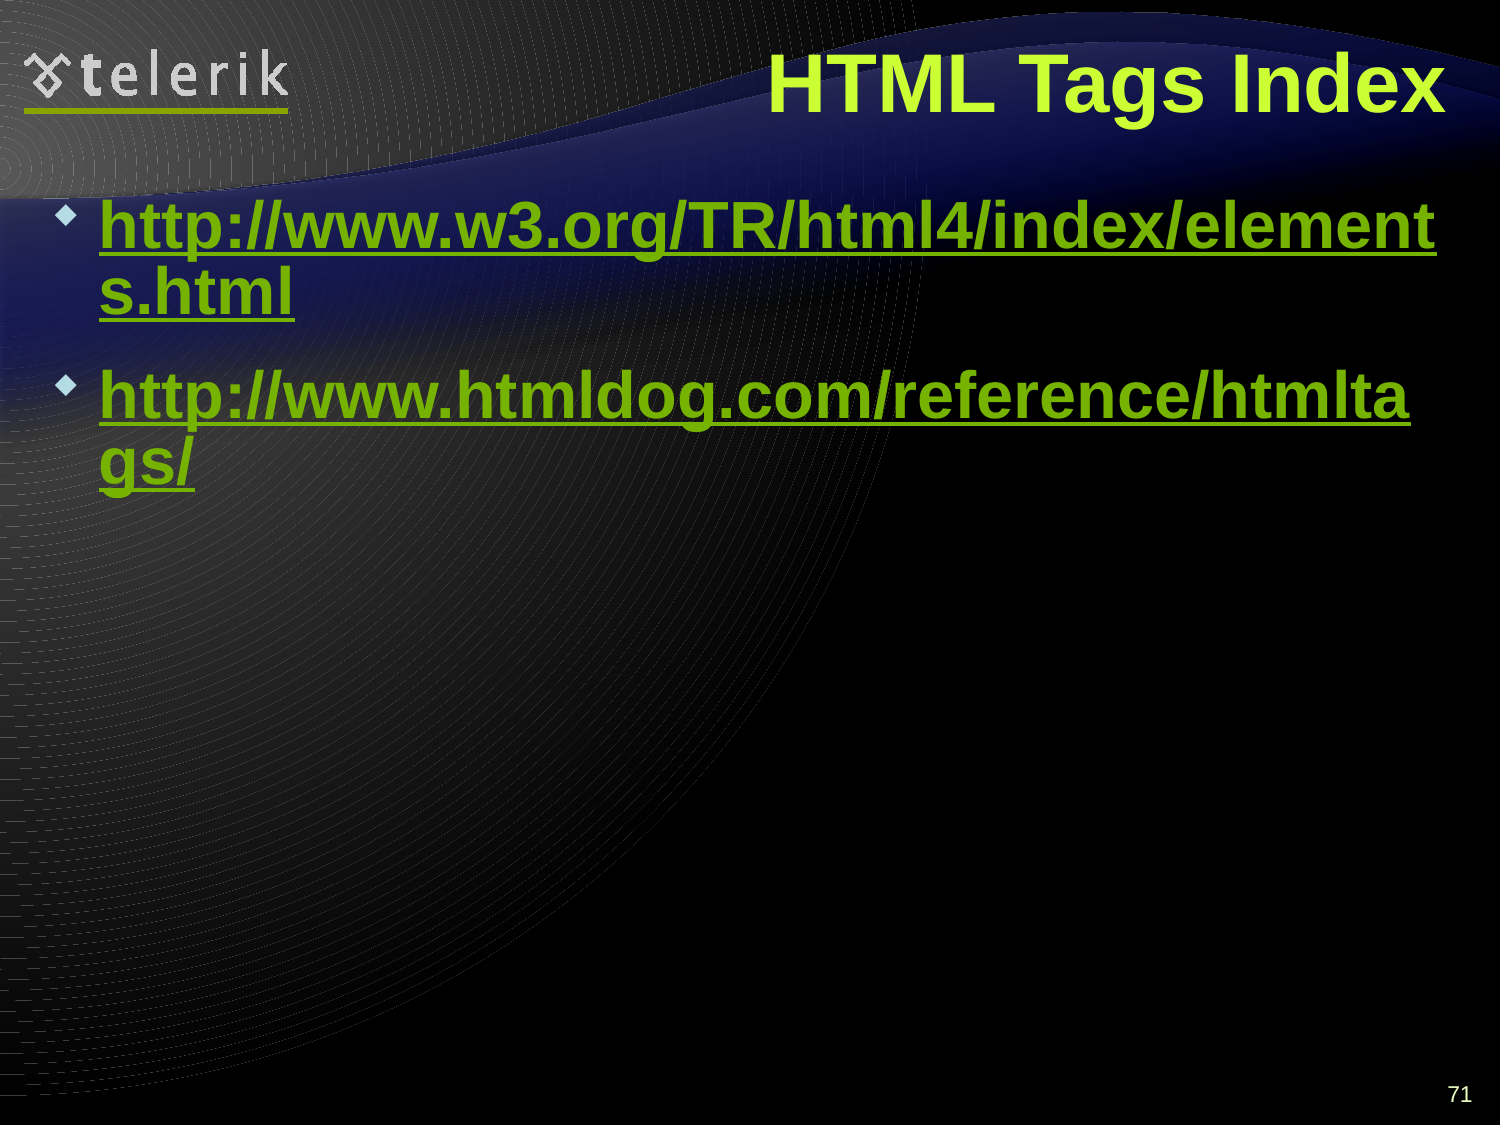

# HTML Tags Index
http://www.w3.org/TR/html4/index/elements.html
http://www.htmldog.com/reference/htmltags/

71